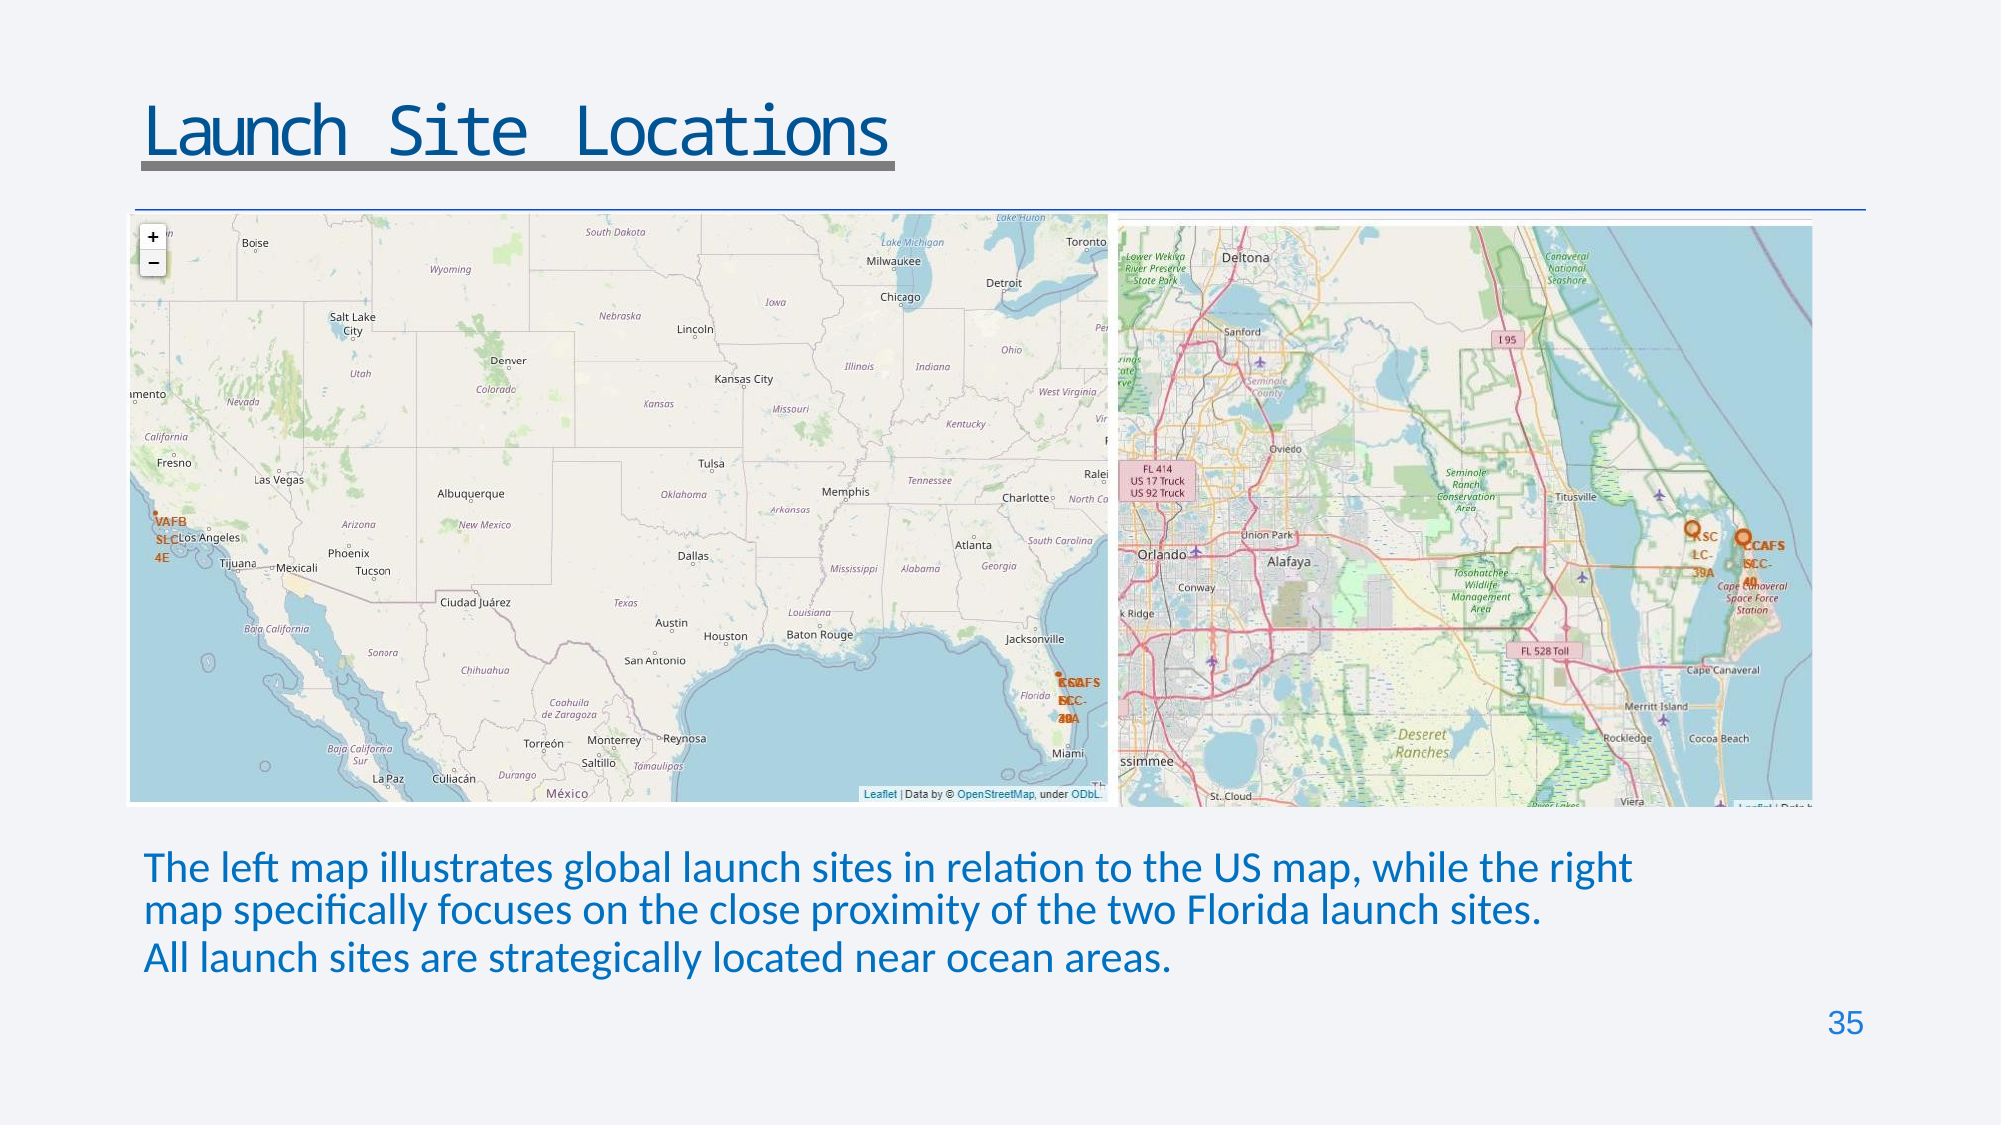

Launch Site Locations

The left map illustrates global launch sites in relation to the US map, while the right map specifically focuses on the close proximity of the two Florida launch sites.
All launch sites are strategically located near ocean areas.

35